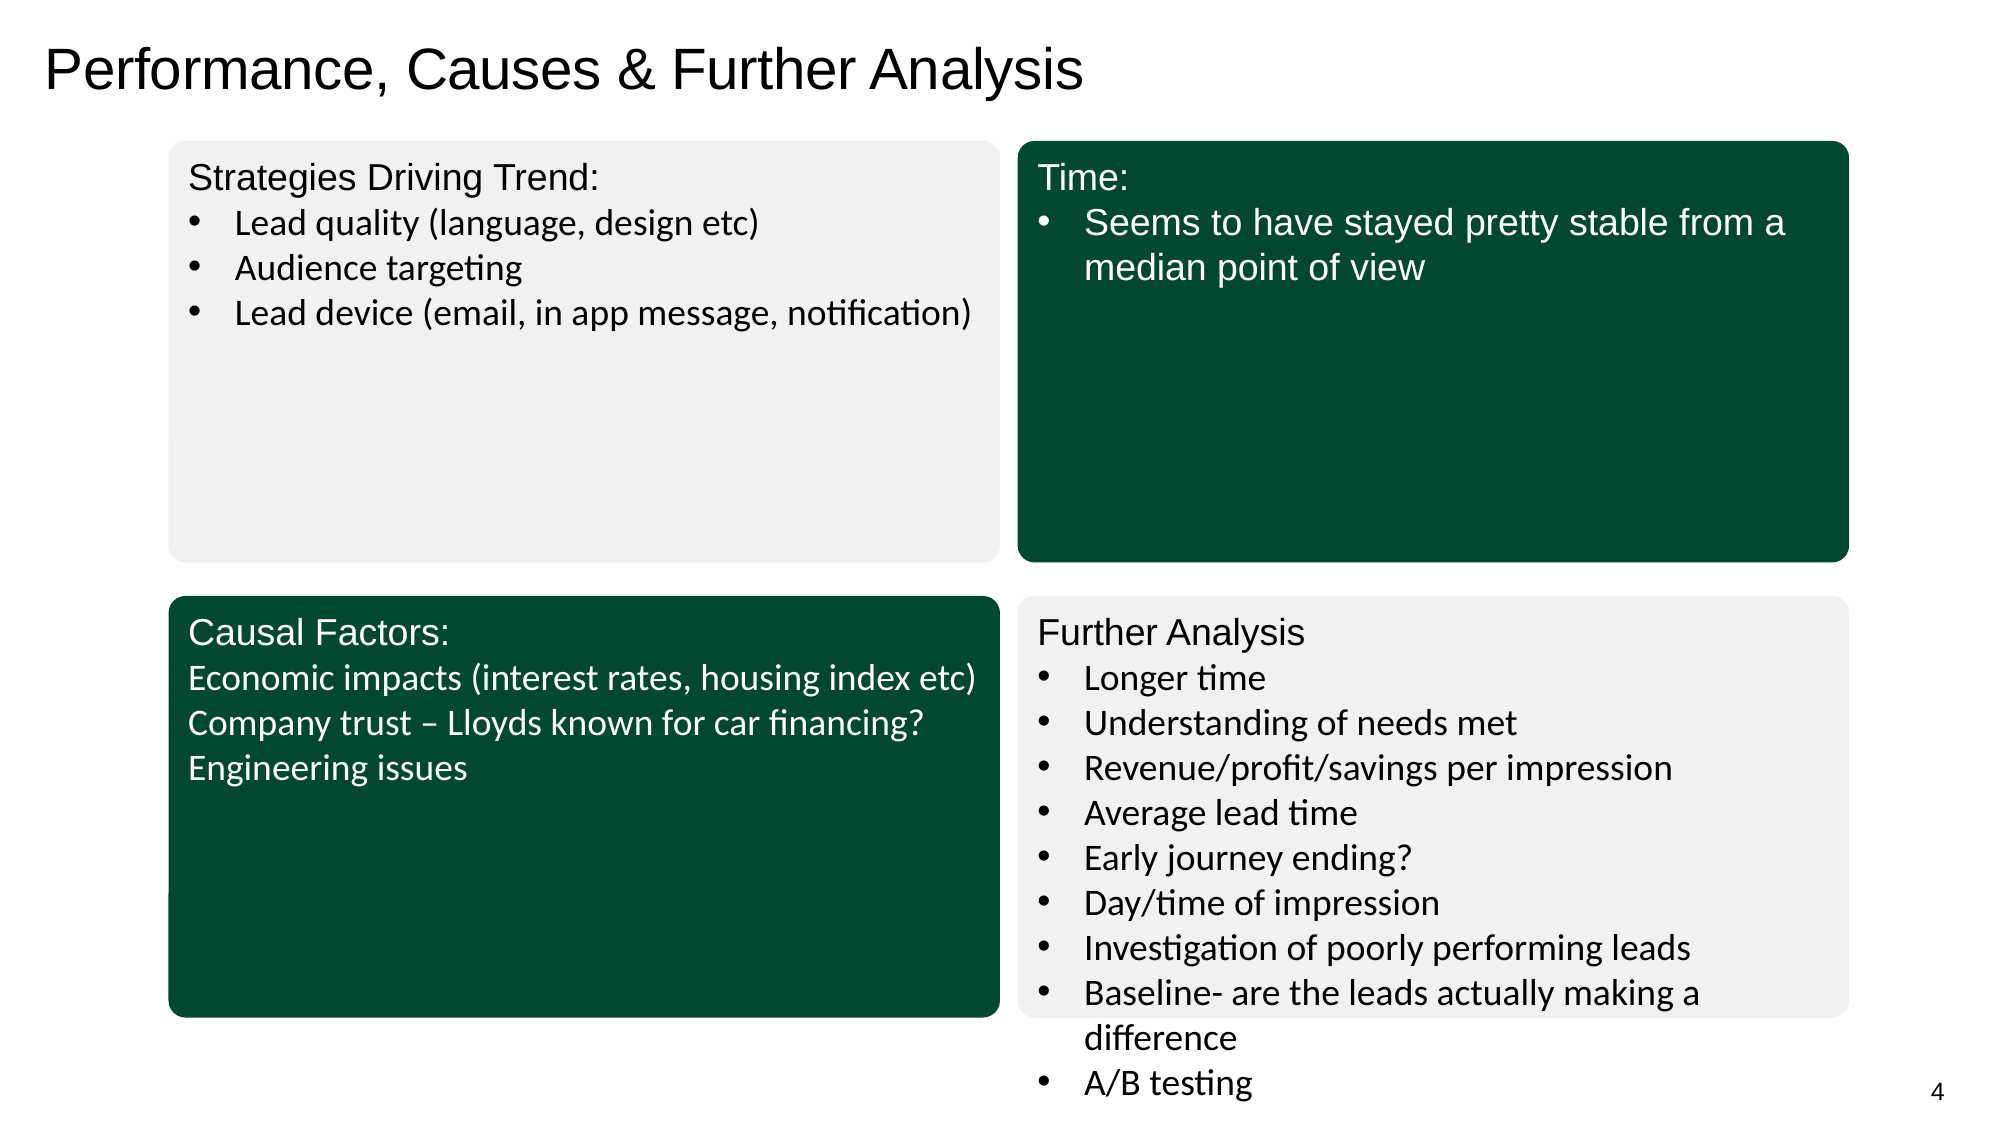

# Performance, Causes & Further Analysis
Strategies Driving Trend:
Lead quality (language, design etc)
Audience targeting
Lead device (email, in app message, notification)

Time:
Seems to have stayed pretty stable from a median point of view

Causal Factors:
Economic impacts (interest rates, housing index etc)
Company trust – Lloyds known for car financing?
Engineering issues

Further Analysis
Longer time
Understanding of needs met
Revenue/profit/savings per impression
Average lead time
Early journey ending?
Day/time of impression
Investigation of poorly performing leads
Baseline- are the leads actually making a difference
A/B testing

4